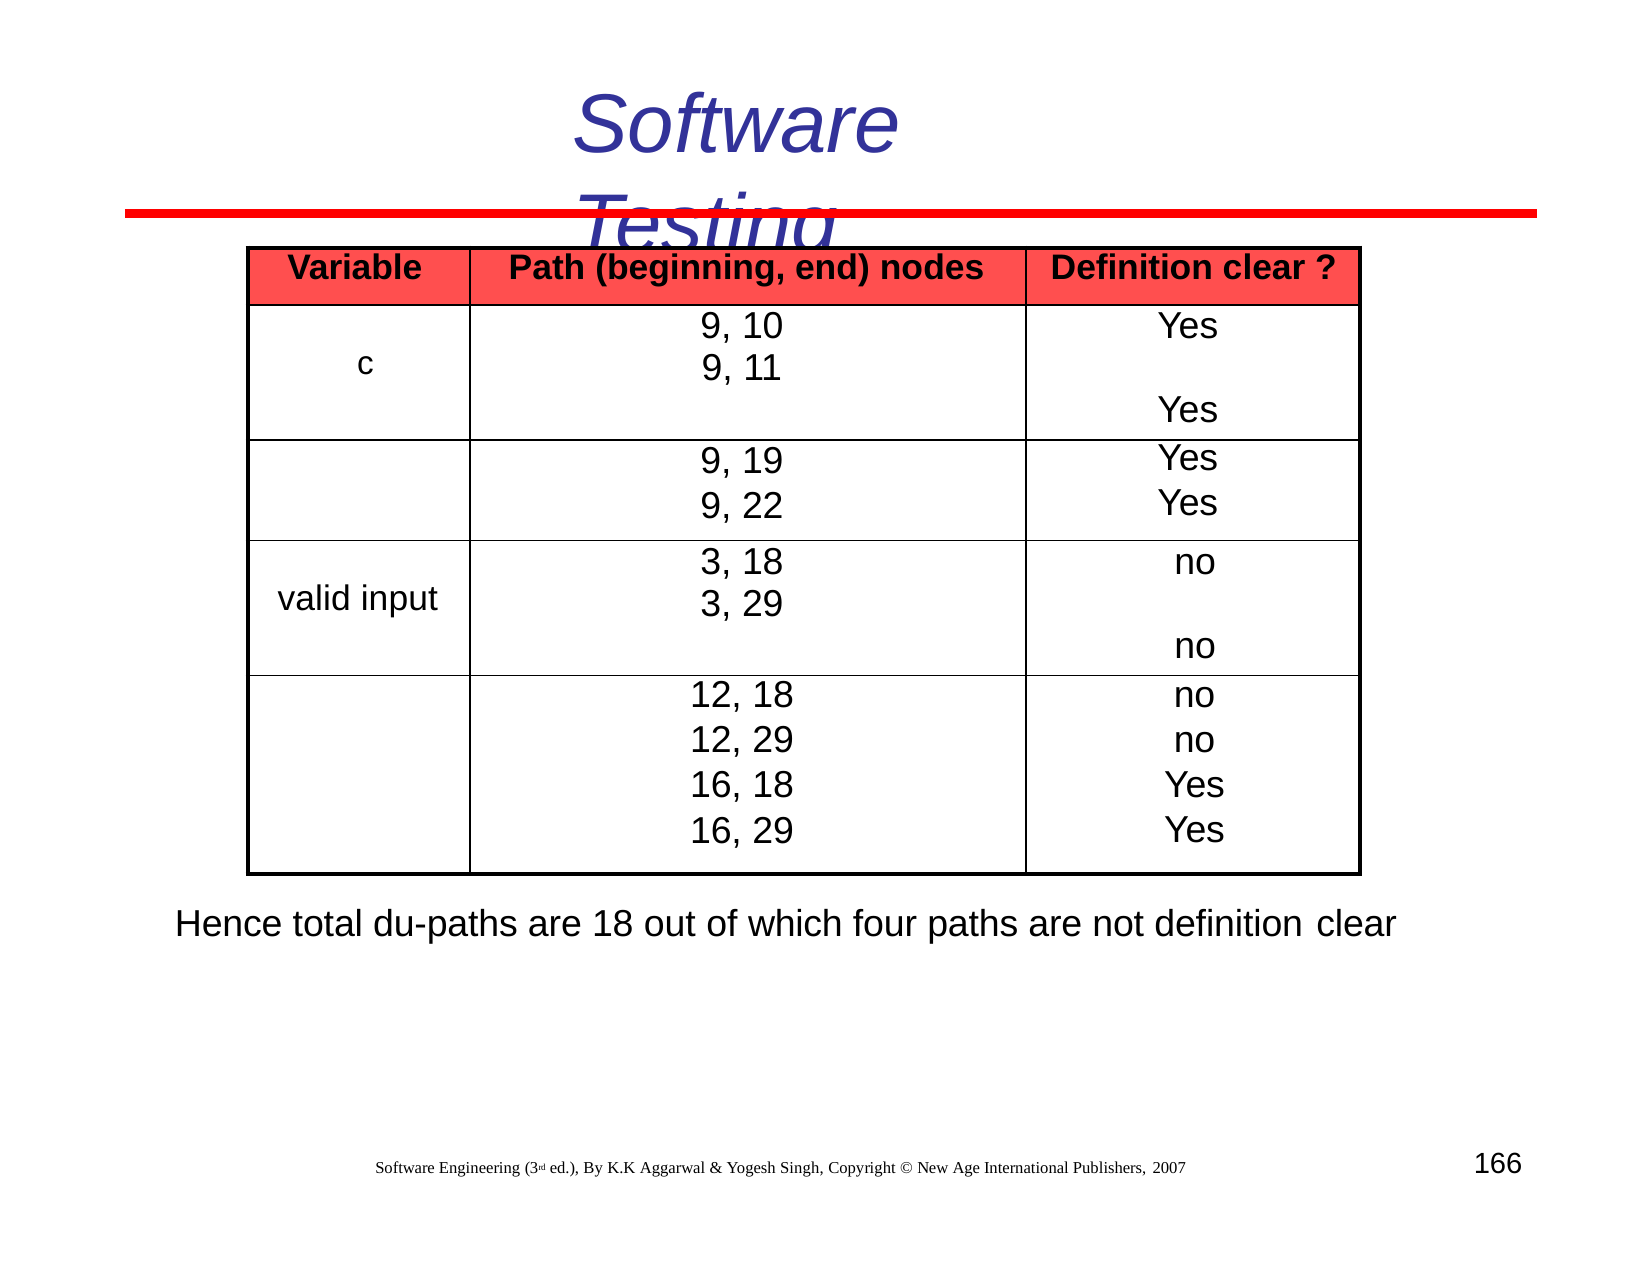

# Software Testing

| Variable | Path (beginning, end) nodes | Definition clear ? |
| --- | --- | --- |
| c | 9, 10 9, 11 | Yes Yes |
|  | 9, 19 | Yes |
|  | 9, 22 | Yes |
| valid input | 3, 18 3, 29 | no no |
|  | 12, 18 | no |
|  | 12, 29 | no |
|  | 16, 18 | Yes |
|  | 16, 29 | Yes |
Hence total du-paths are 18 out of which four paths are not definition clear
166
Software Engineering (3rd  ed.), By K.K Aggarwal & Yogesh Singh, Copyright © New Age International Publishers, 2007